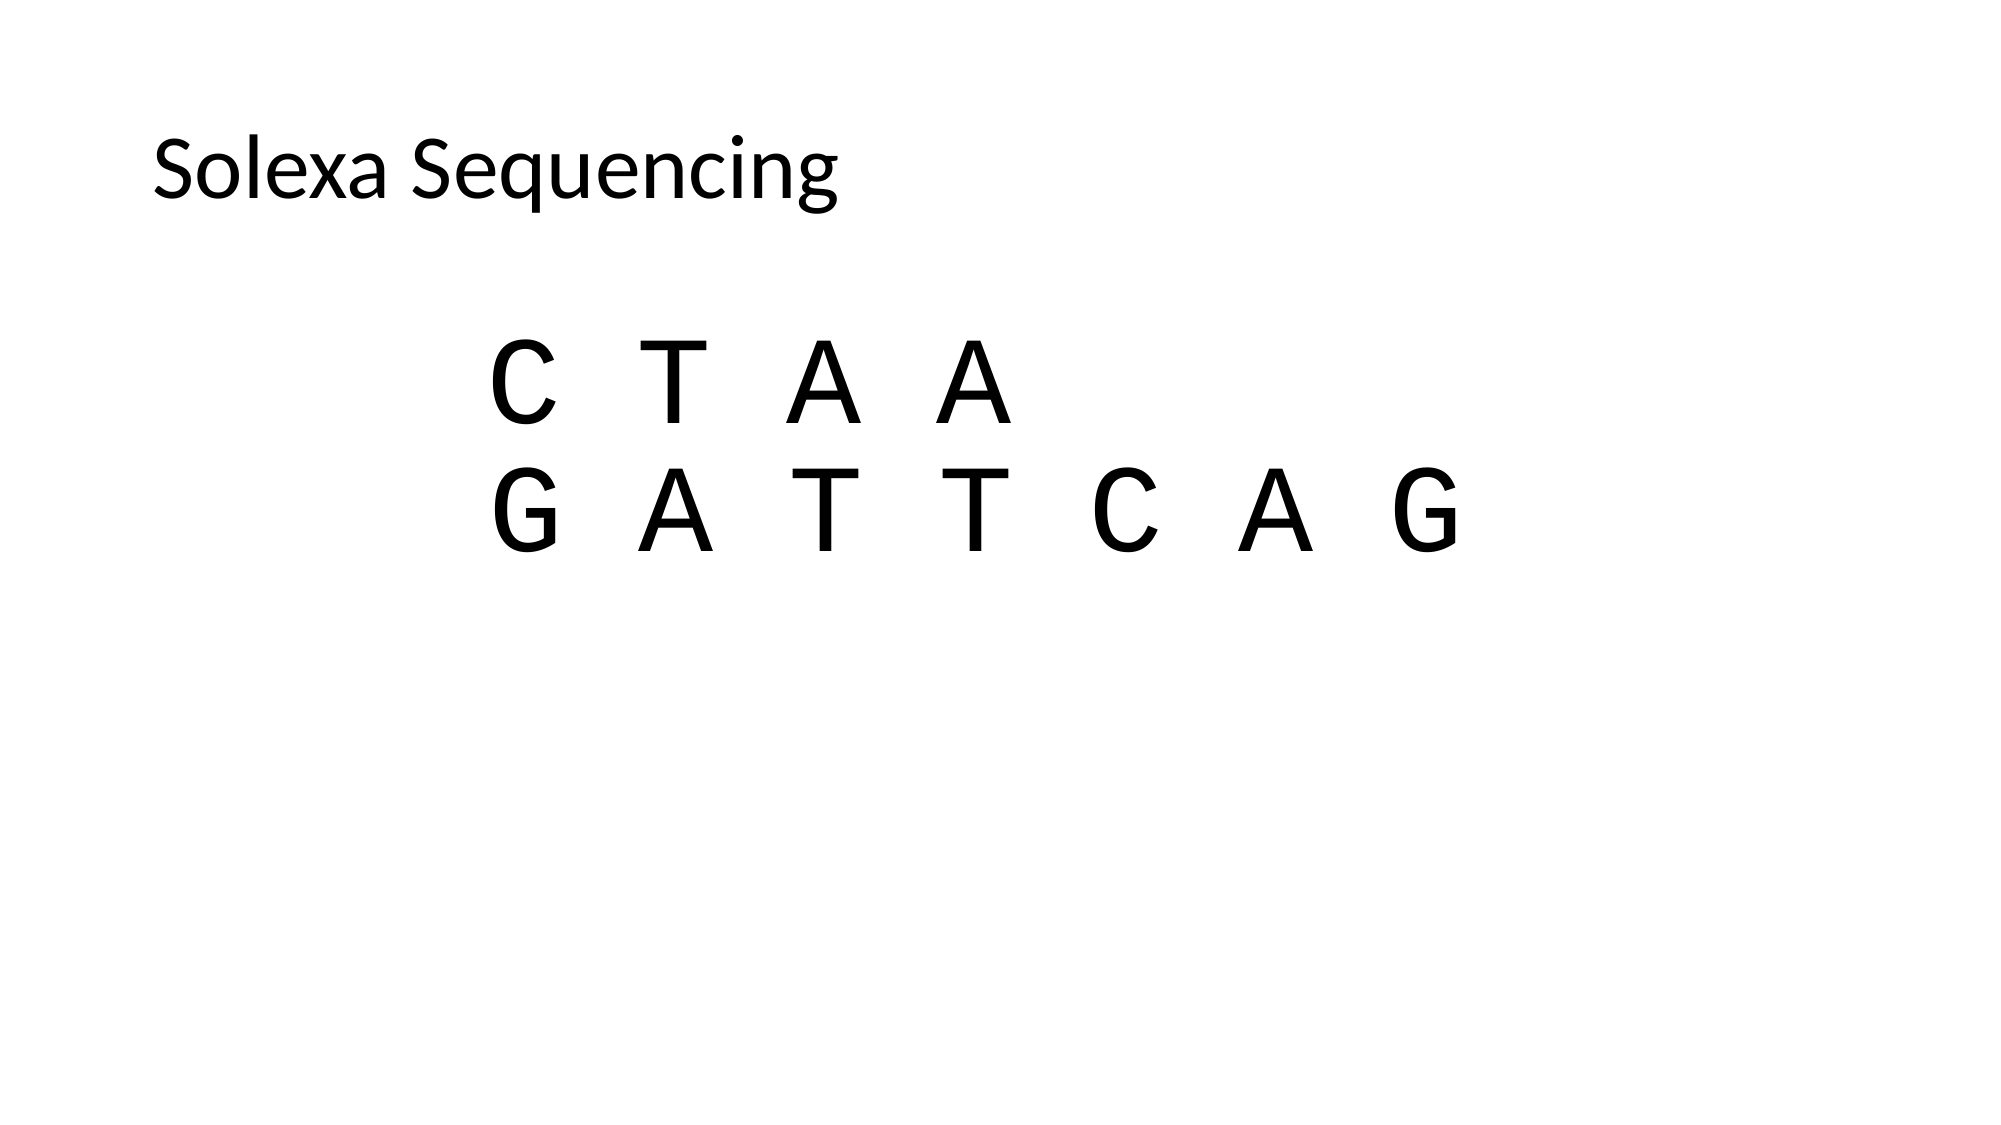

# Solexa Sequencing
C T A A
G A T T C A G